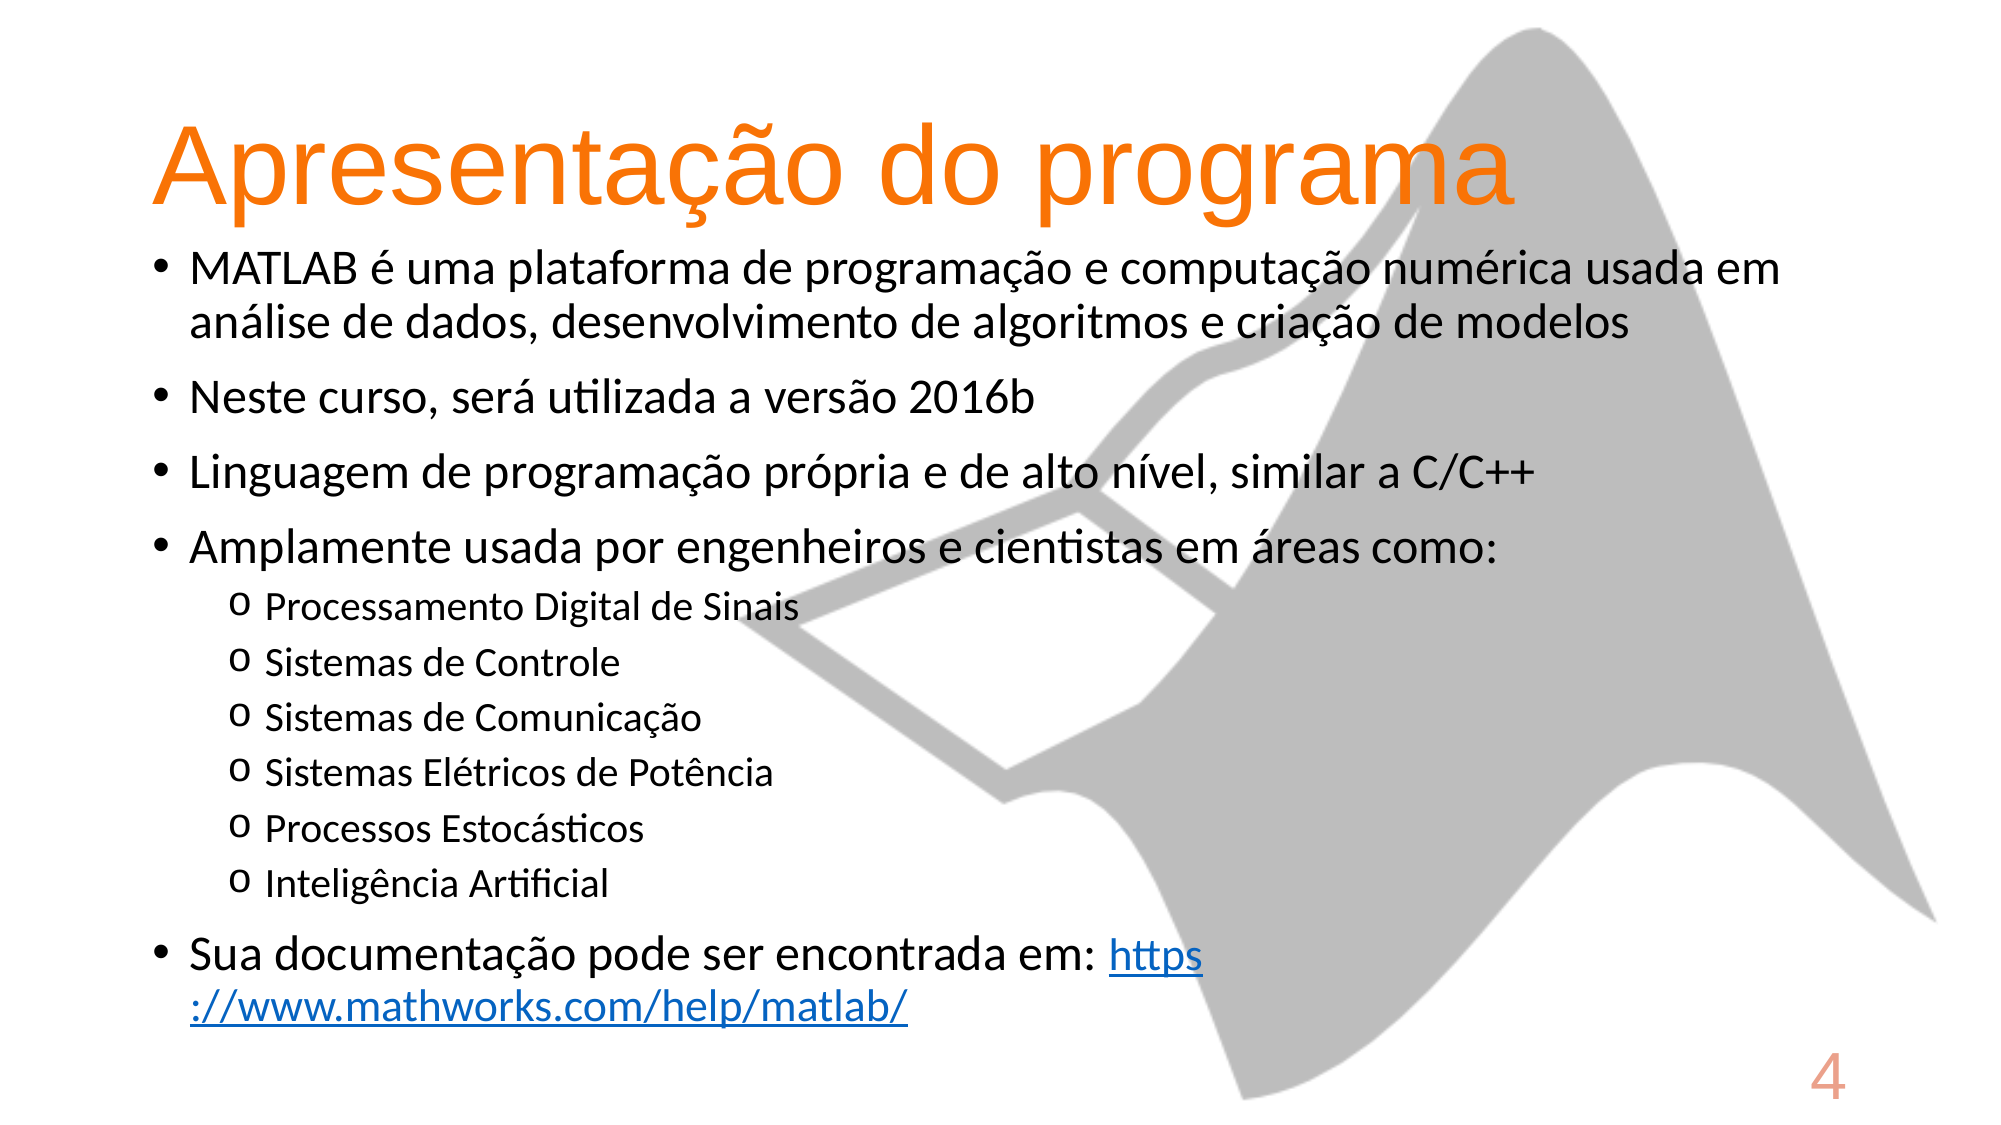

# Apresentação do programa
MATLAB é uma plataforma de programação e computação numérica usada em análise de dados, desenvolvimento de algoritmos e criação de modelos
Neste curso, será utilizada a versão 2016b
Linguagem de programação própria e de alto nível, similar a C/C++
Amplamente usada por engenheiros e cientistas em áreas como:
Processamento Digital de Sinais
Sistemas de Controle
Sistemas de Comunicação
Sistemas Elétricos de Potência
Processos Estocásticos
Inteligência Artificial
Sua documentação pode ser encontrada em: https://www.mathworks.com/help/matlab/

4